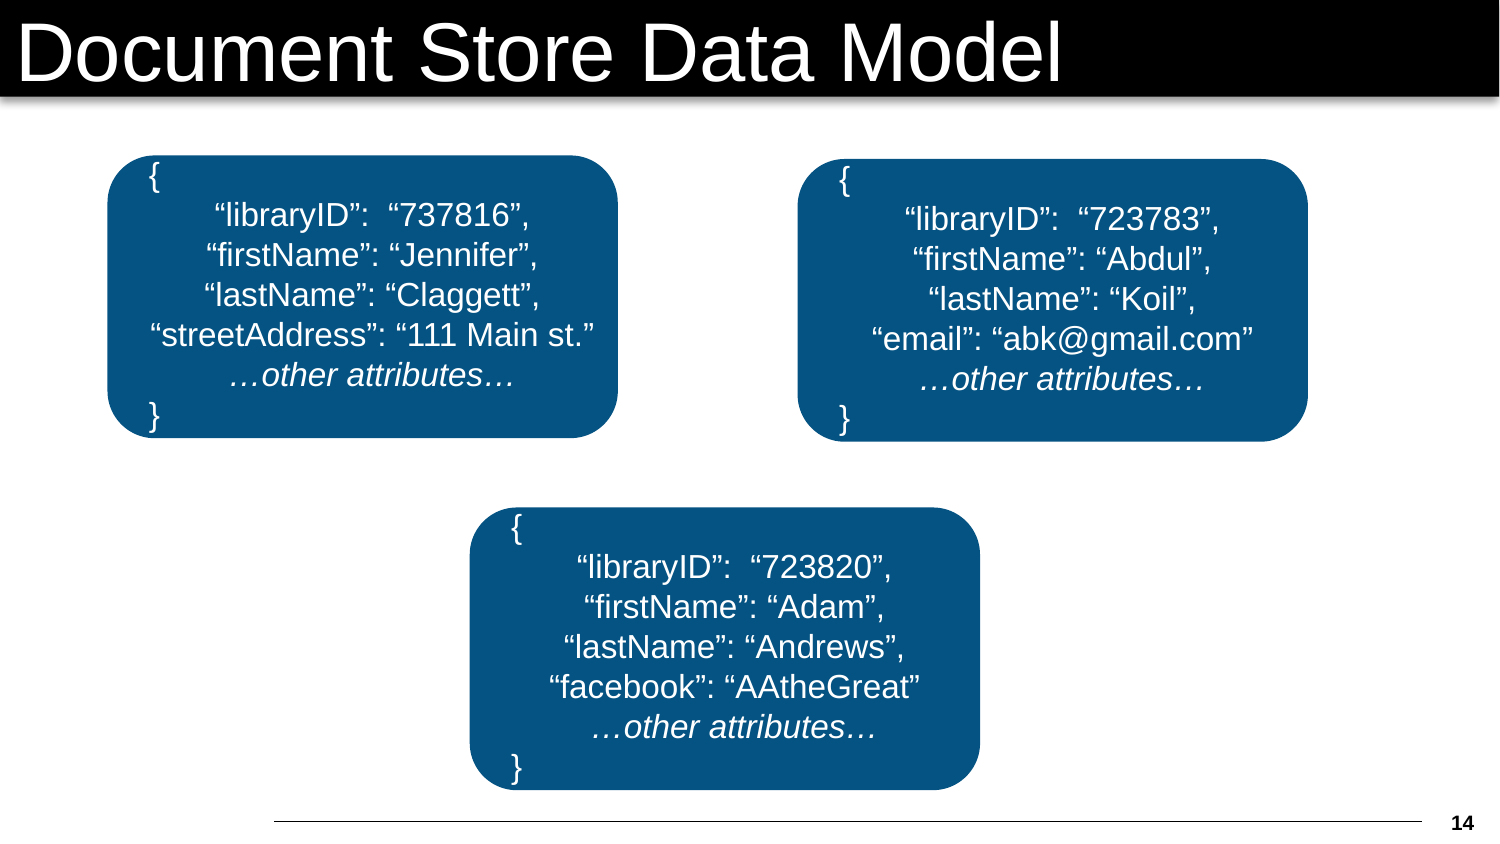

# Document Store Data Model
{
“libraryID”:  “737816”,
“firstName”: “Jennifer”,
“lastName”: “Claggett”,
“streetAddress”: “111 Main st.”
…other attributes…
}

{
“libraryID”:  “723783”,
“firstName”: “Abdul”,
“lastName”: “Koil”,
“email”: “abk@gmail.com”
…other attributes…
}

{
“libraryID”:  “723820”,
“firstName”: “Adam”,
“lastName”: “Andrews”,
“facebook”: “AAtheGreat”
…other attributes…
}

14